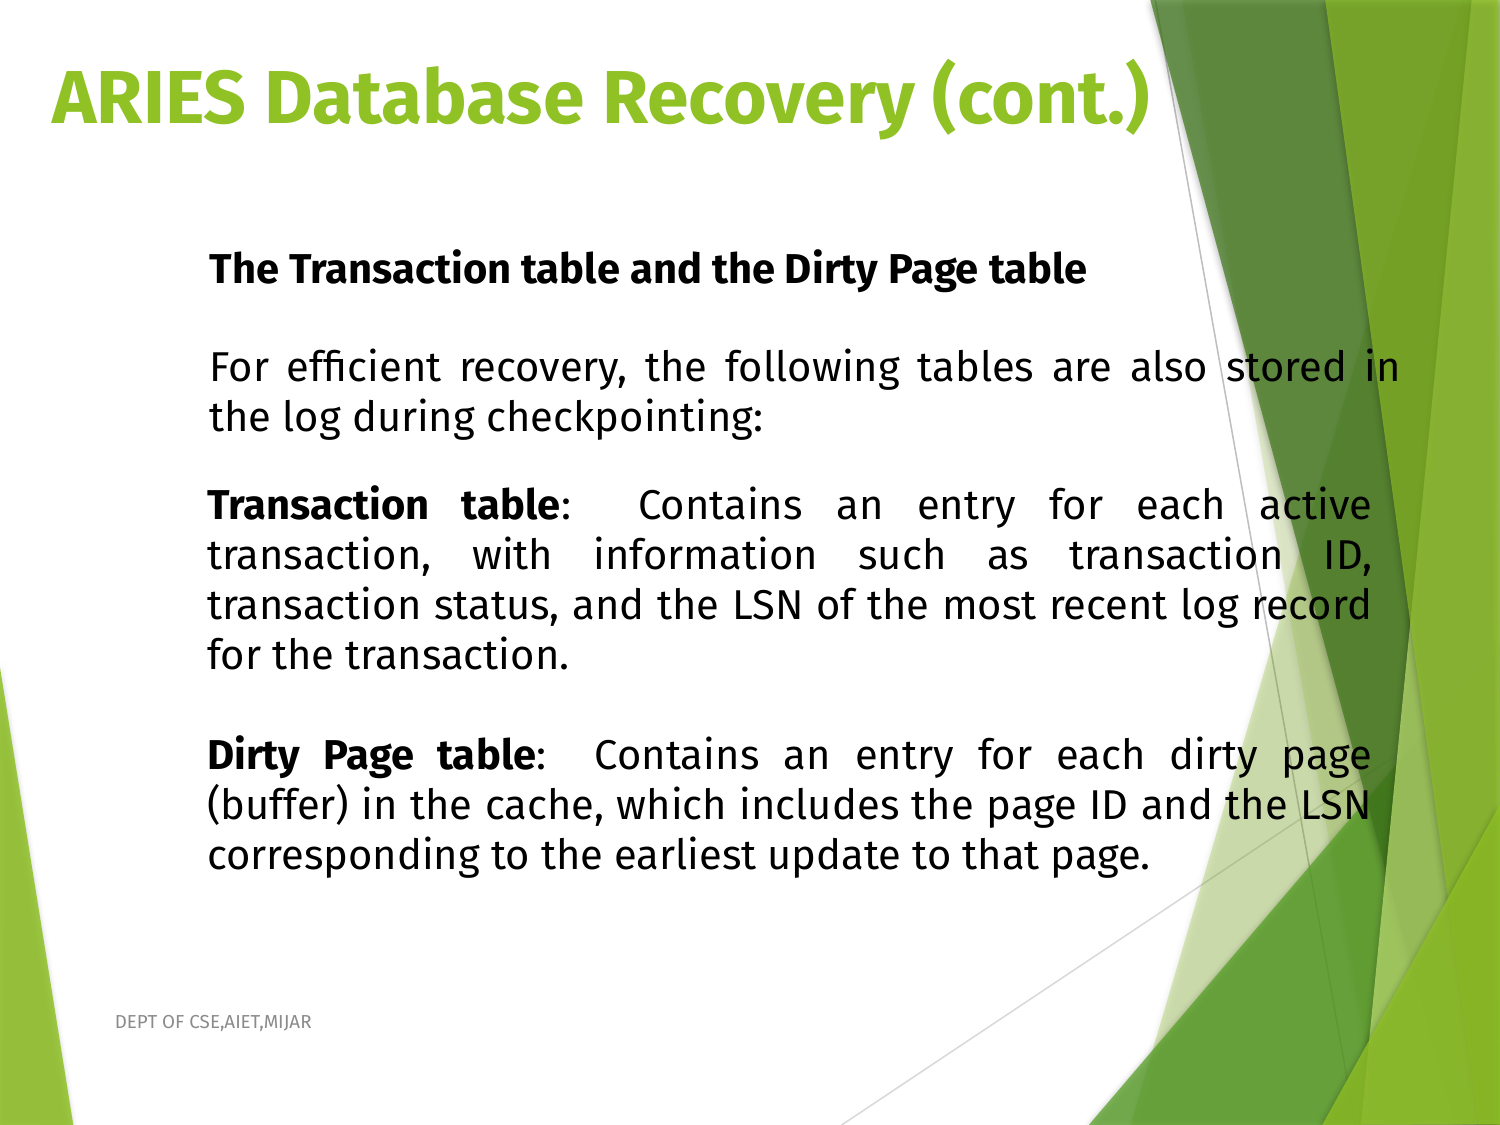

# ARIES Database Recovery (cont.)

The Transaction table and the Dirty Page table

For efficient recovery, the following tables are also stored in the log during checkpointing:
Transaction table:  Contains an entry for each active transaction, with information such as transaction ID, transaction status, and the LSN of the most recent log record for the transaction.

Dirty Page table:  Contains an entry for each dirty page (buffer) in the cache, which includes the page ID and the LSN corresponding to the earliest update to that page.
DEPT OF CSE,AIET,MIJAR